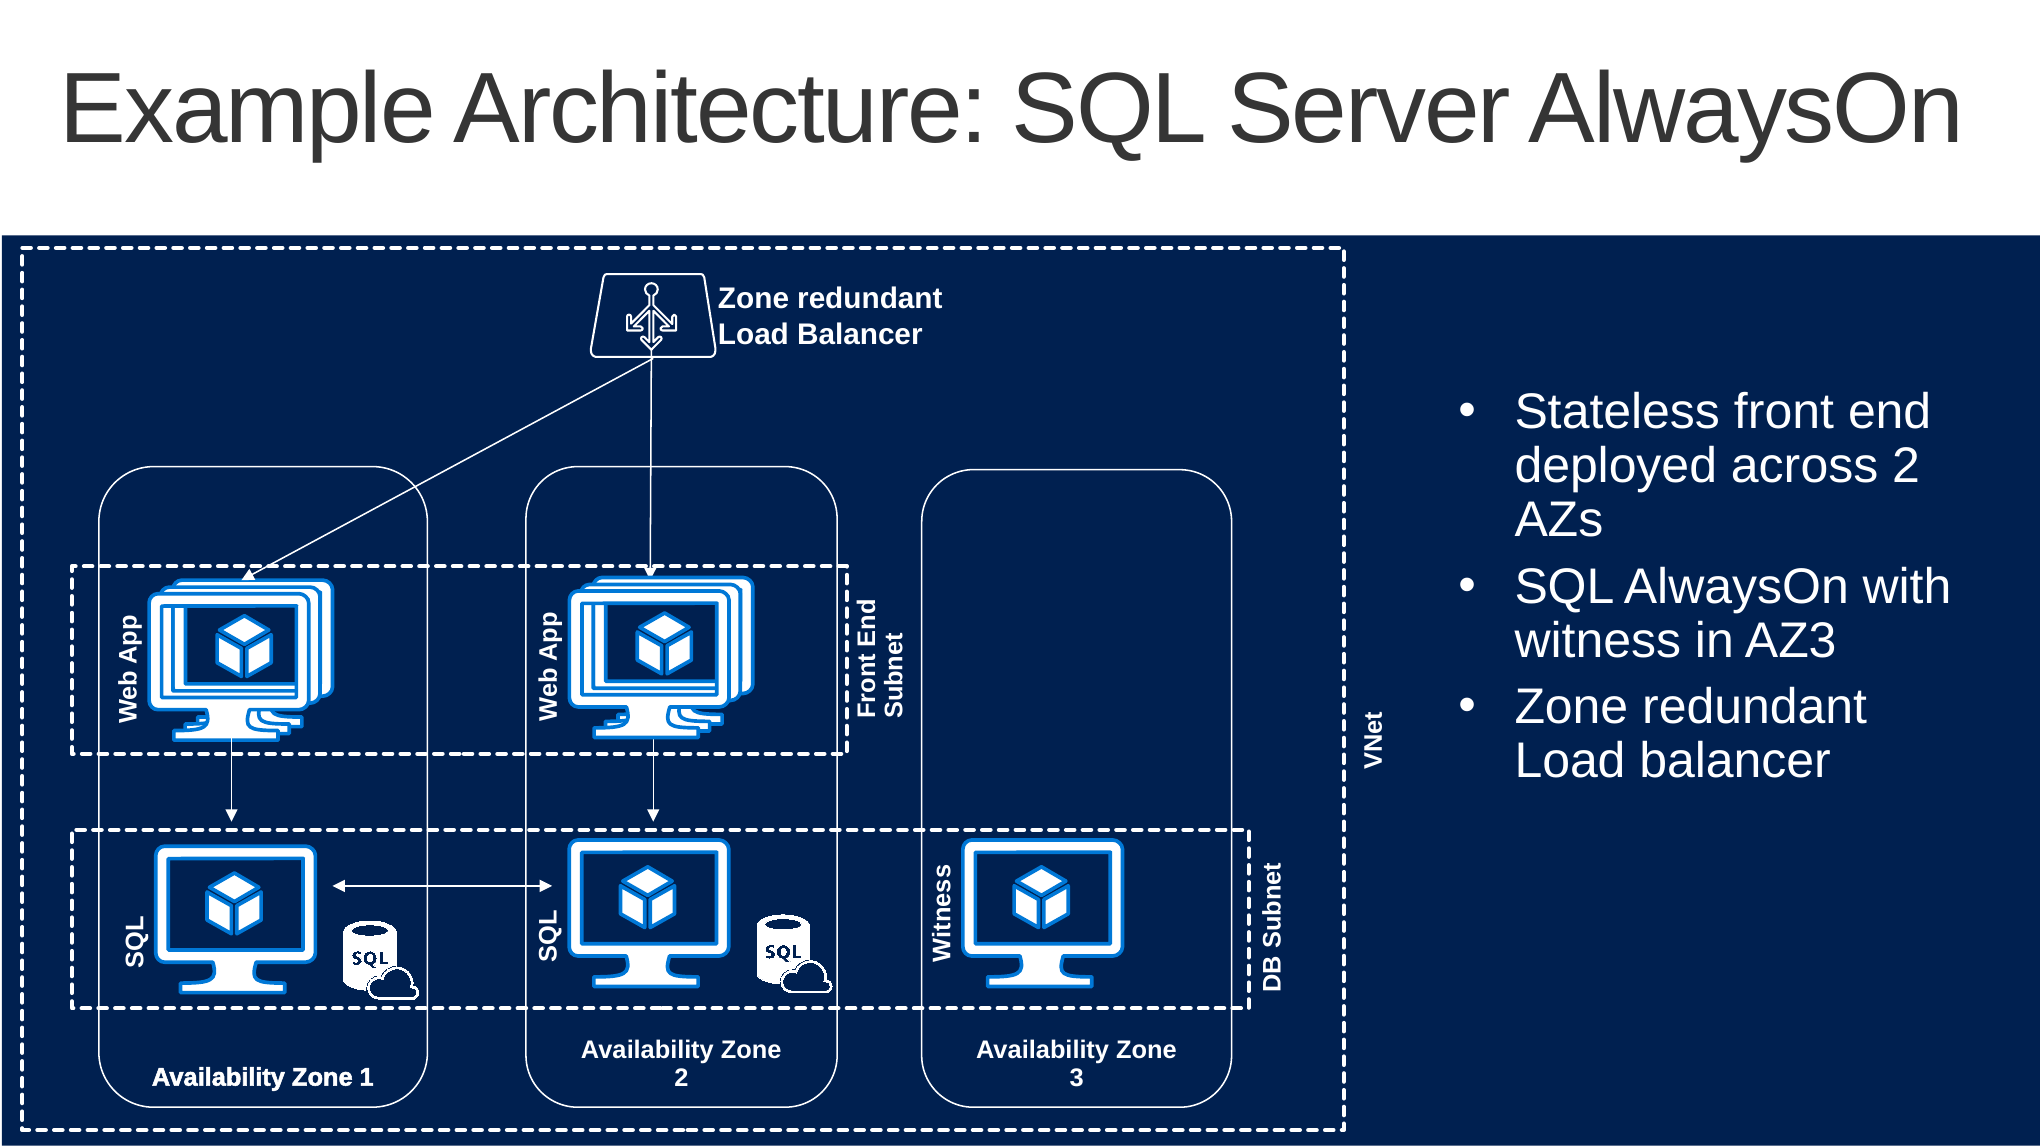

Example Architecture: SQL Server AlwaysOn

Zone redundant Load Balancer

Stateless front end deployed across 2 AZs
SQL AlwaysOn with witness in AZ3
Zone redundant Load balancer

VNet

Availability Zone 2

Availability Zone 1

Availability Zone 3
Front End Subnet

Web App
Web App

DB Subnet
SQL
Witness

SQL